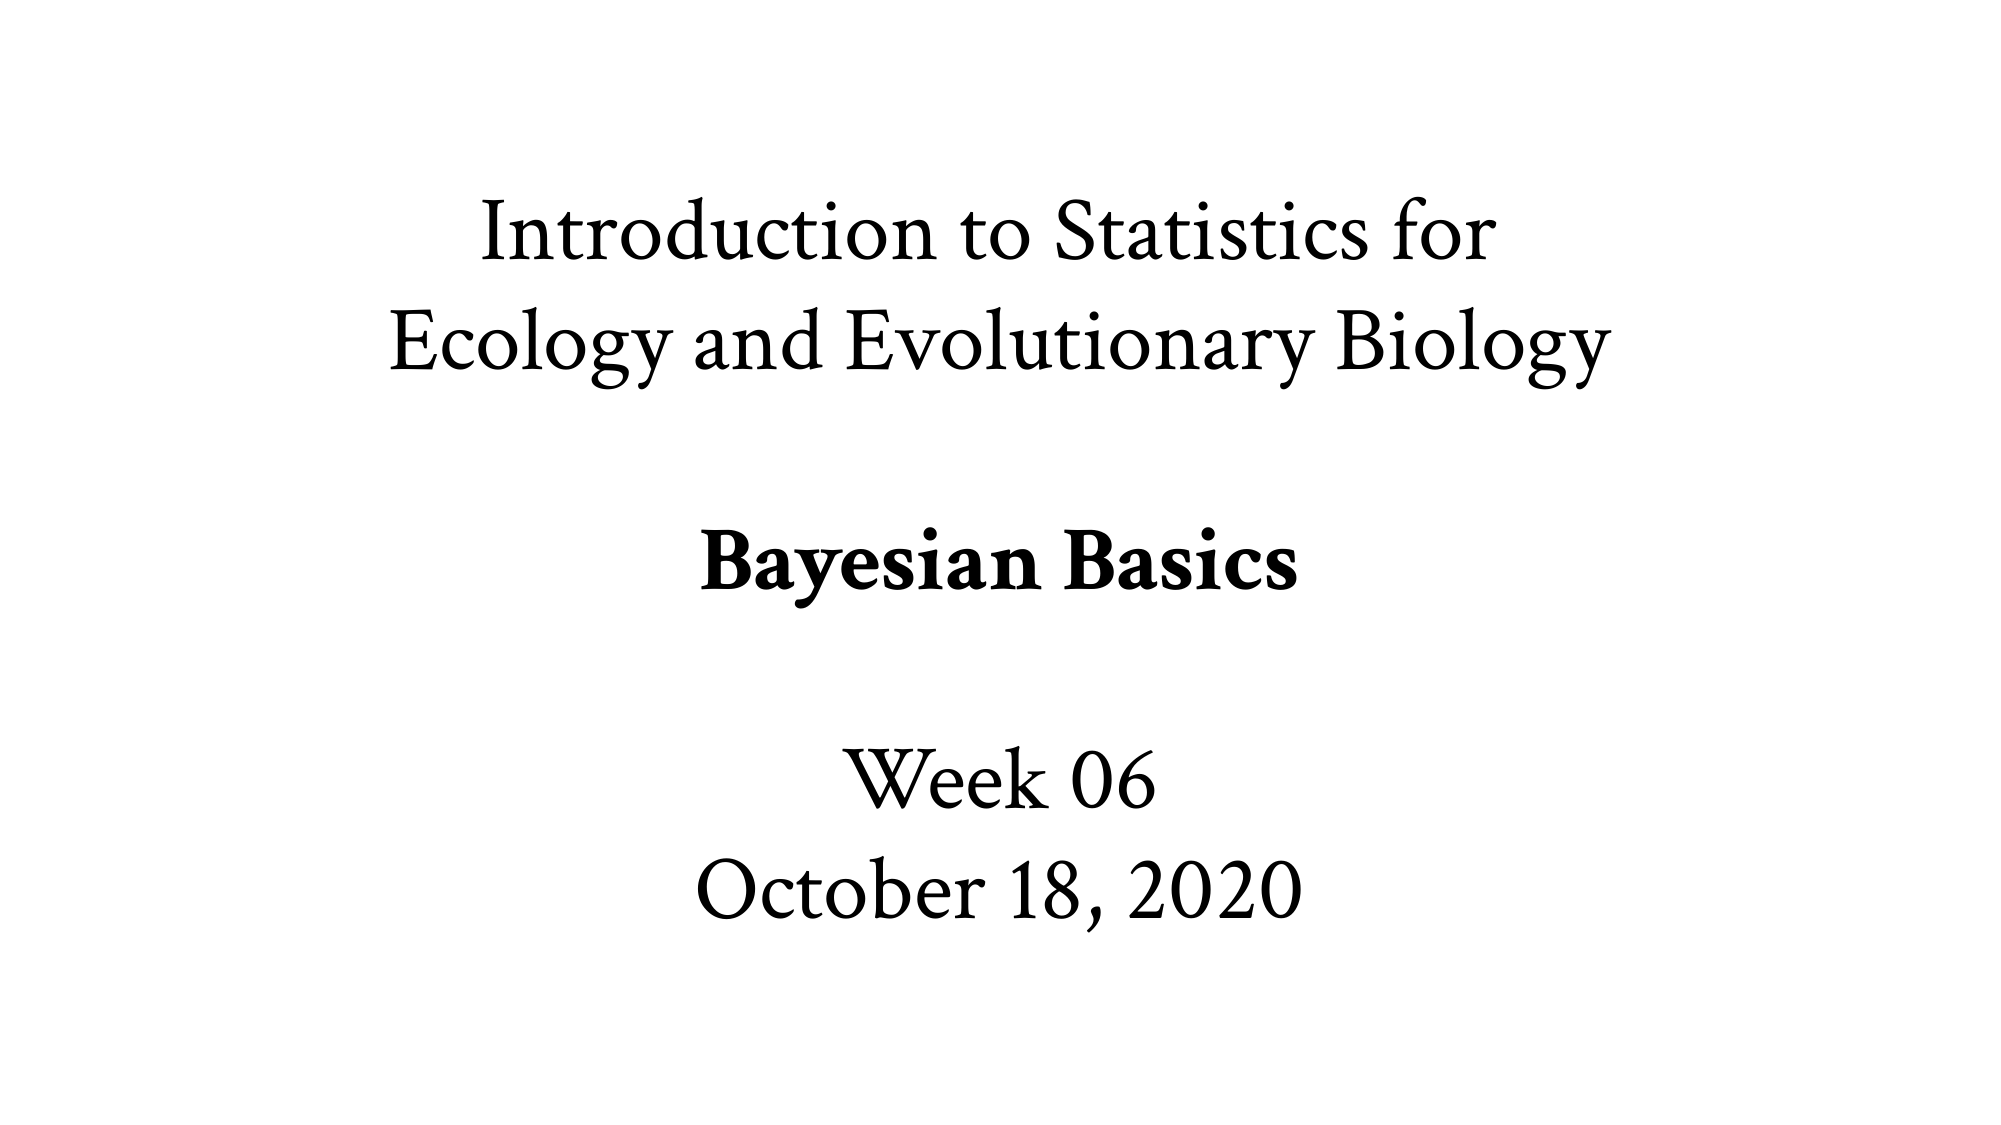

# Introduction to Statistics for Ecology and Evolutionary Biology Bayesian Basics Week 06 October 18, 2020